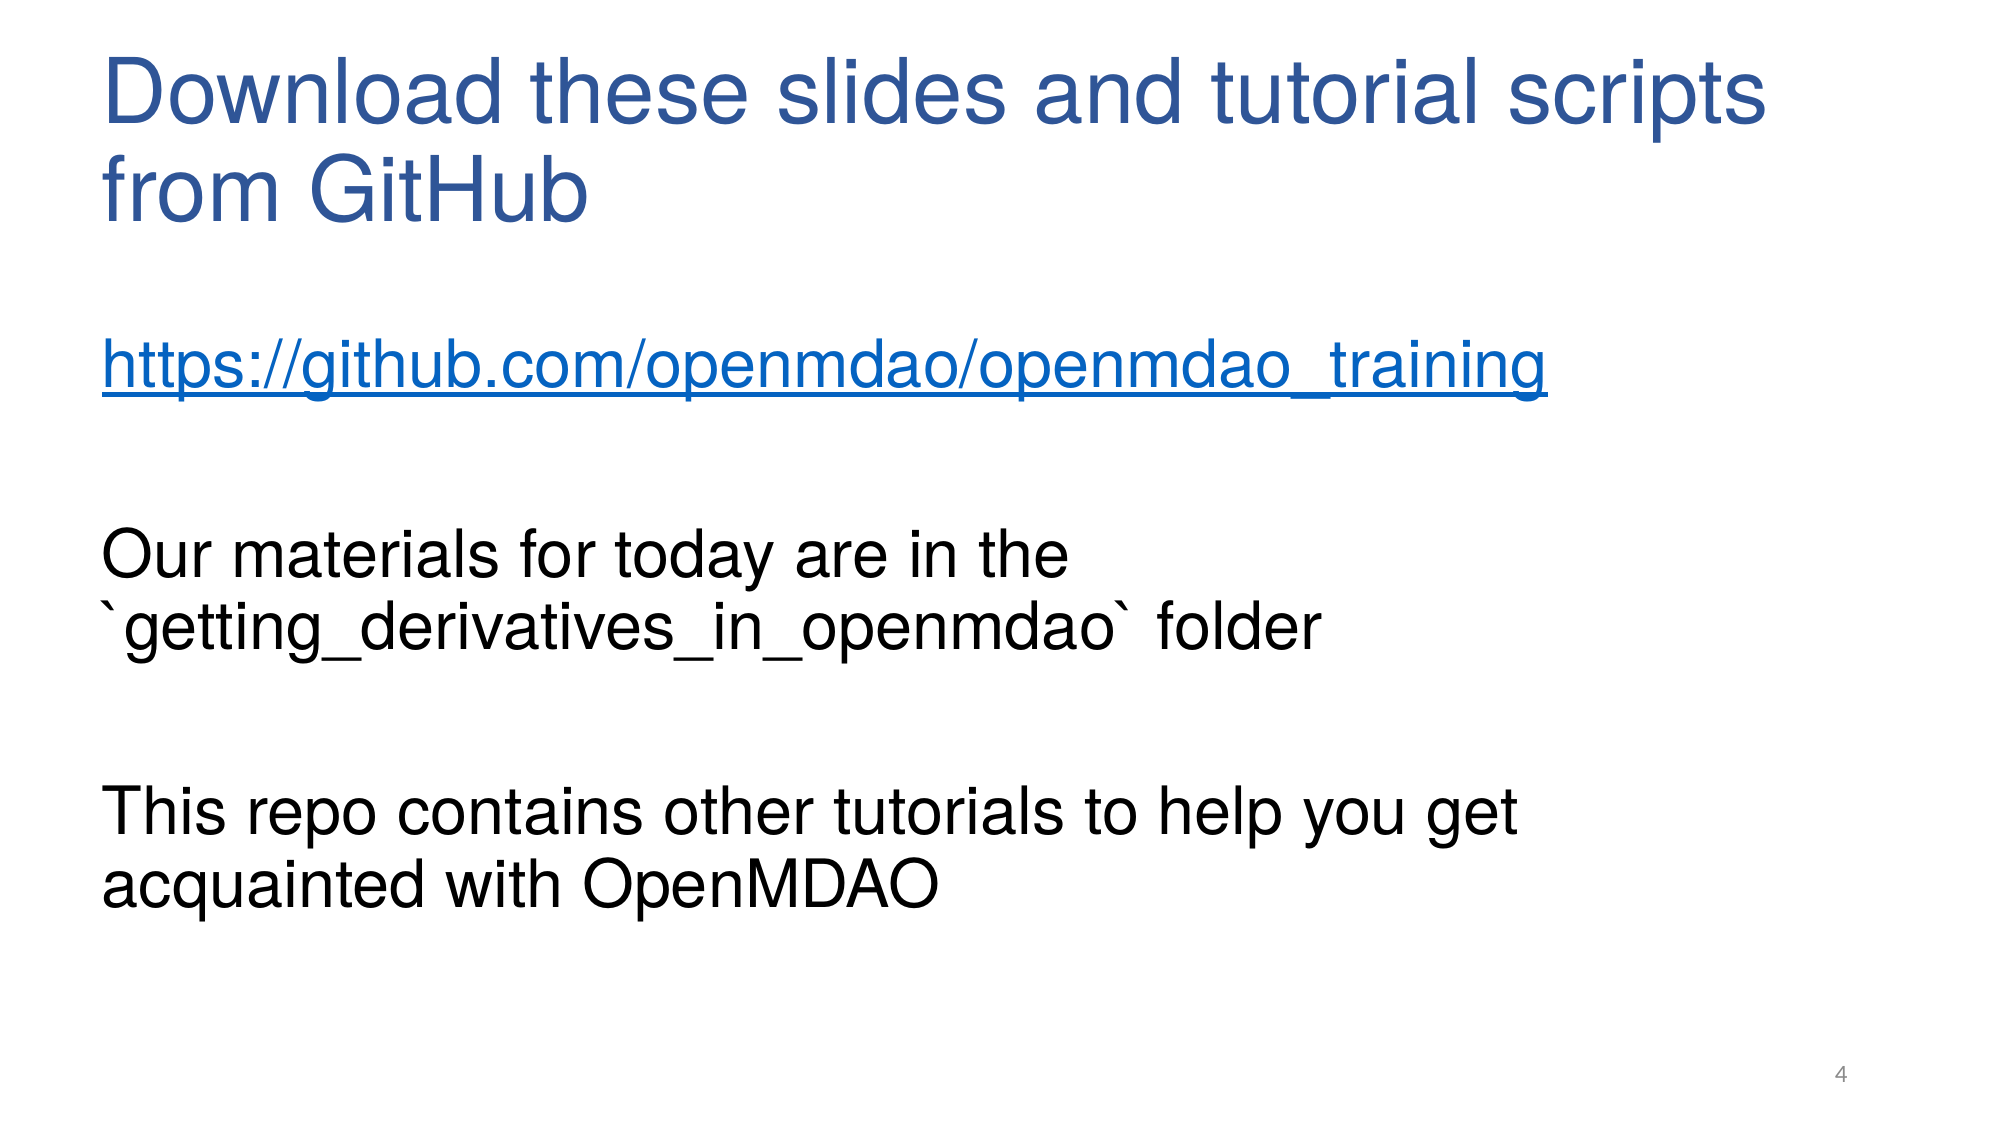

# Download these slides and tutorial scripts from GitHub
https://github.com/openmdao/openmdao_training

Our materials for today are in the `getting_derivatives_in_openmdao` folder

This repo contains other tutorials to help you get acquainted with OpenMDAO
4